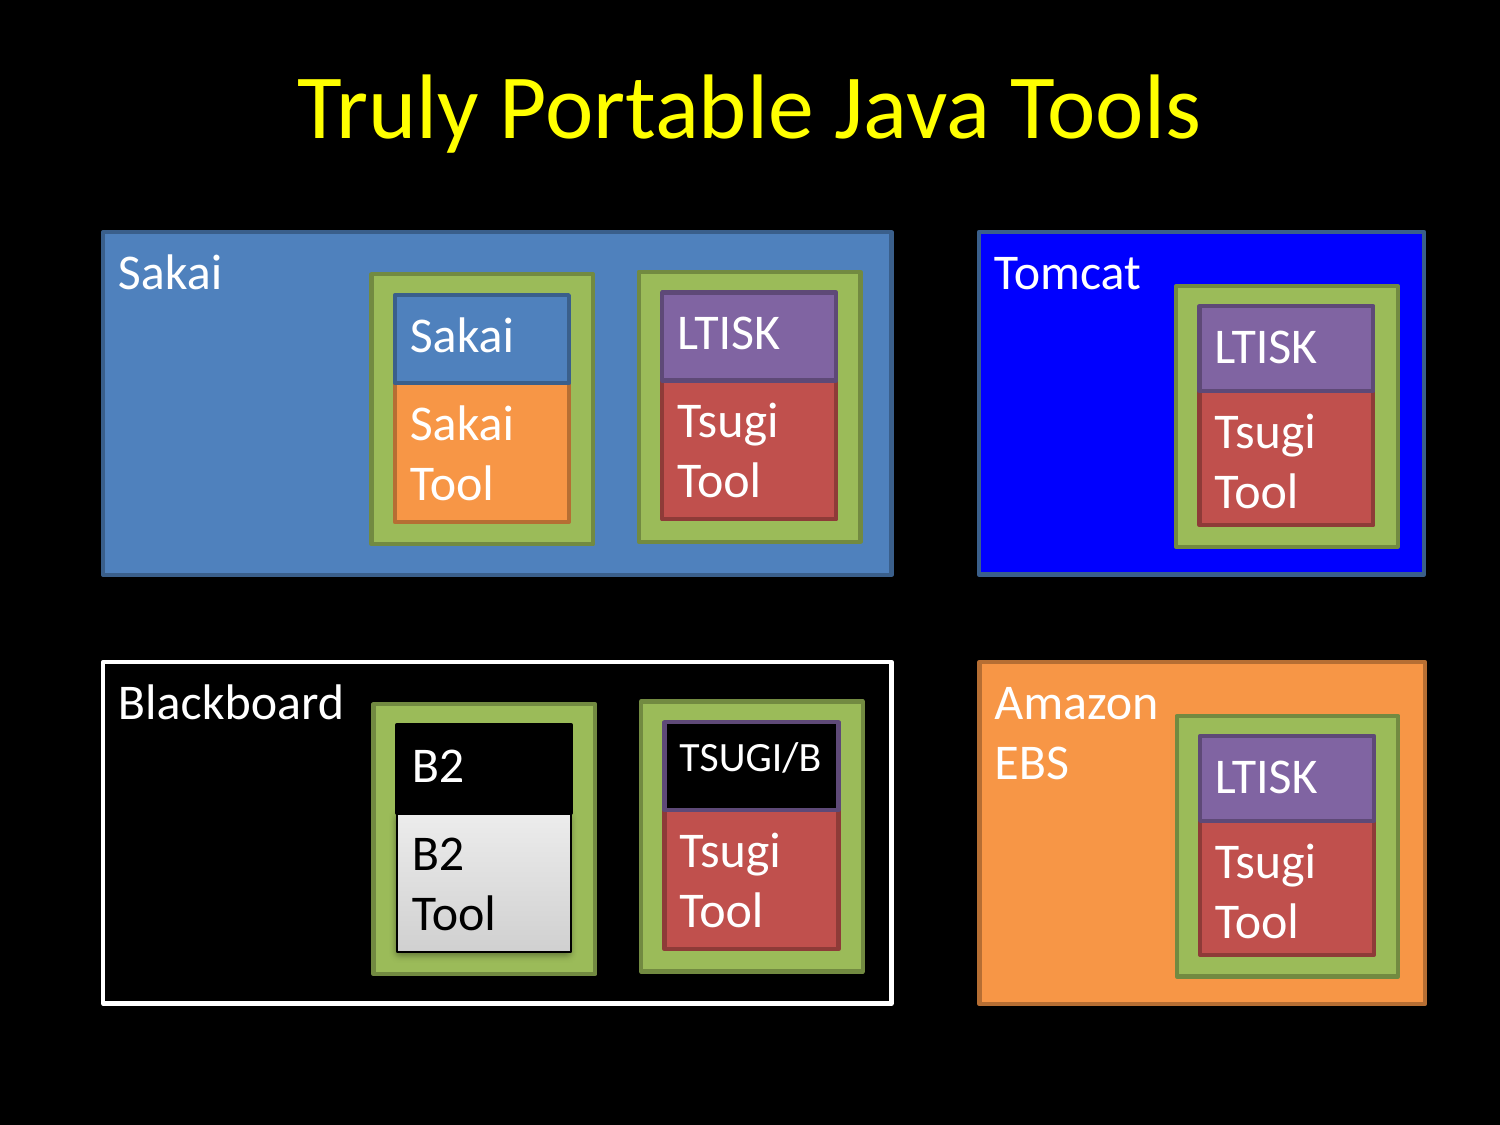

# Truly Portable Java Tools
Sakai
Tomcat

LTISK
Tsugi
Tool

Sakai
Sakai
Tool

LTISK
Tsugi
Tool
Amazon
EBS
Blackboard

TSUGI/B
Tsugi
Tool

LTISK
Tsugi
Tool
B2
B2
Tool